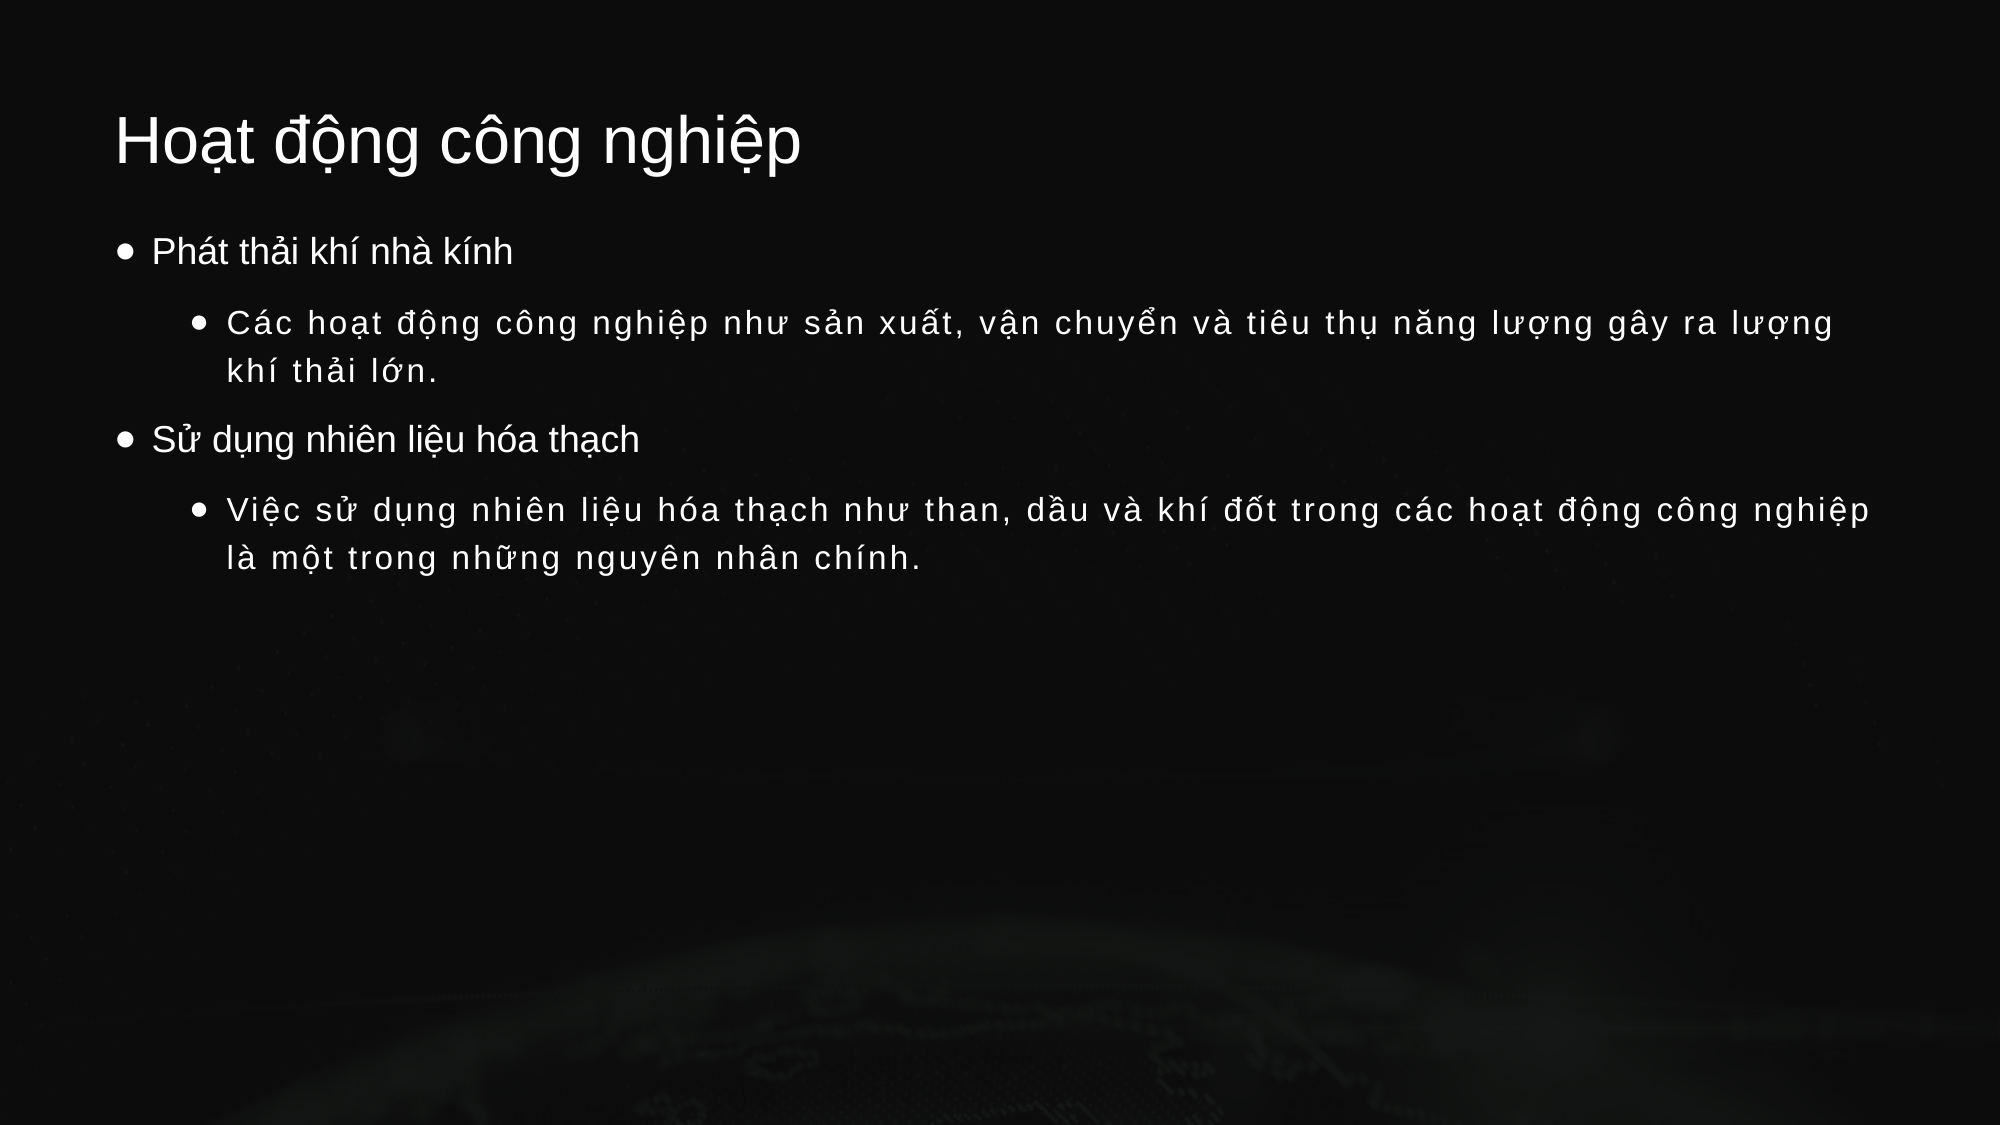

# Hoạt động công nghiệp
Phát thải khí nhà kính
Các hoạt động công nghiệp như sản xuất, vận chuyển và tiêu thụ năng lượng gây ra lượng khí thải lớn.
Sử dụng nhiên liệu hóa thạch
Việc sử dụng nhiên liệu hóa thạch như than, dầu và khí đốt trong các hoạt động công nghiệp là một trong những nguyên nhân chính.